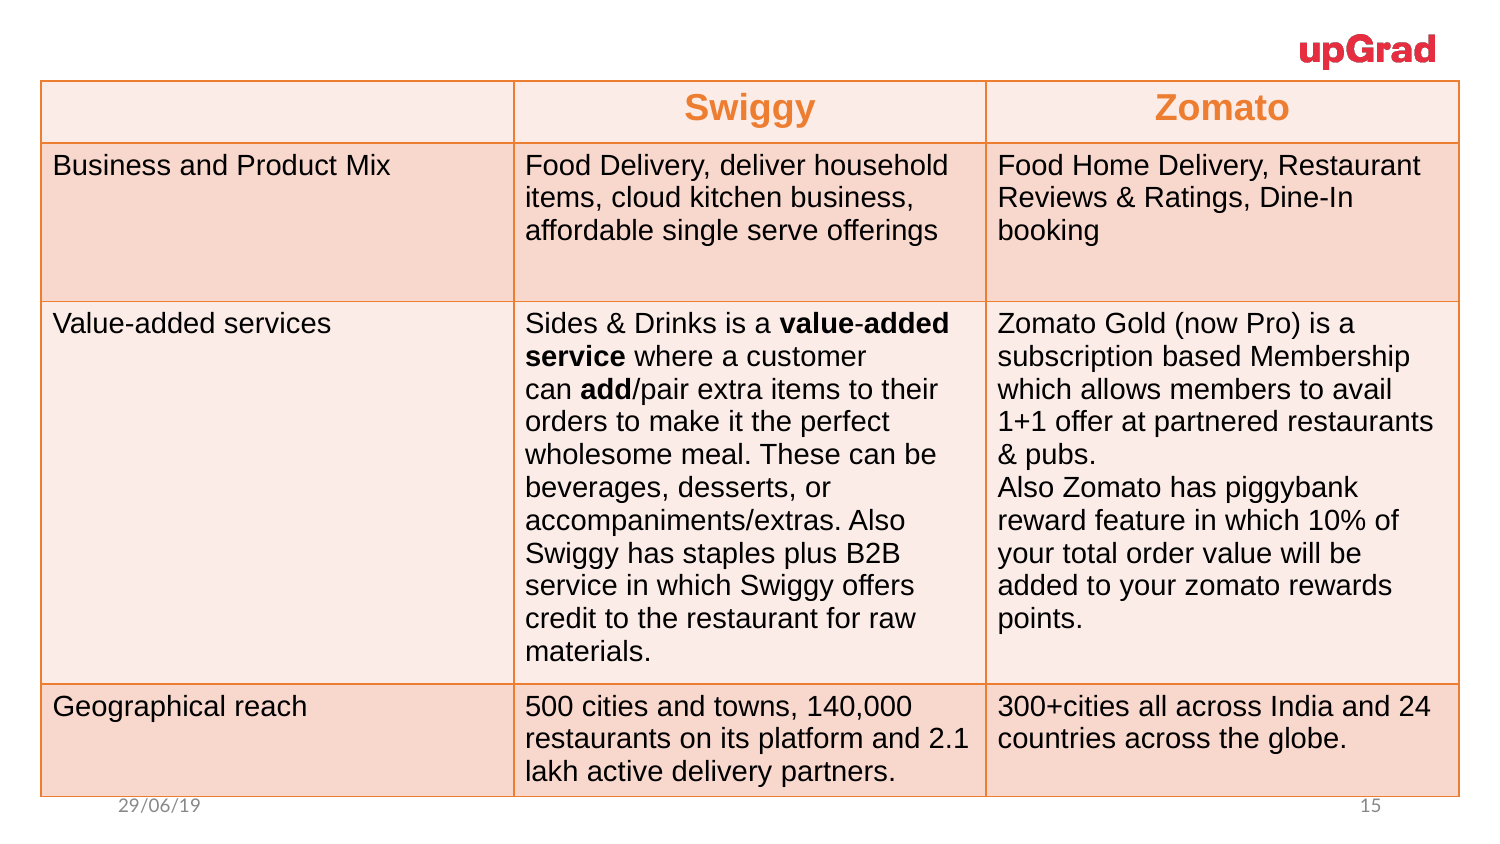

|  | Swiggy | Zomato |
| --- | --- | --- |
| Business and Product Mix | Food Delivery, deliver household items, cloud kitchen business, affordable single serve offerings | Food Home Delivery, Restaurant Reviews & Ratings, Dine-In booking |
| Value-added services | Sides & Drinks is a value-added service where a customer can add/pair extra items to their orders to make it the perfect wholesome meal. These can be beverages, desserts, or accompaniments/extras. Also Swiggy has staples plus B2B service in which Swiggy offers credit to the restaurant for raw materials. | Zomato Gold (now Pro) is a subscription based Membership which allows members to avail 1+1 offer at partnered restaurants & pubs. Also Zomato has piggybank reward feature in which 10% of your total order value will be added to your zomato rewards points. |
| Geographical reach | 500 cities and towns, 140,000 restaurants on its platform and 2.1 lakh active delivery partners. | 300+cities all across India and 24 countries across the globe. |
29/06/19
15